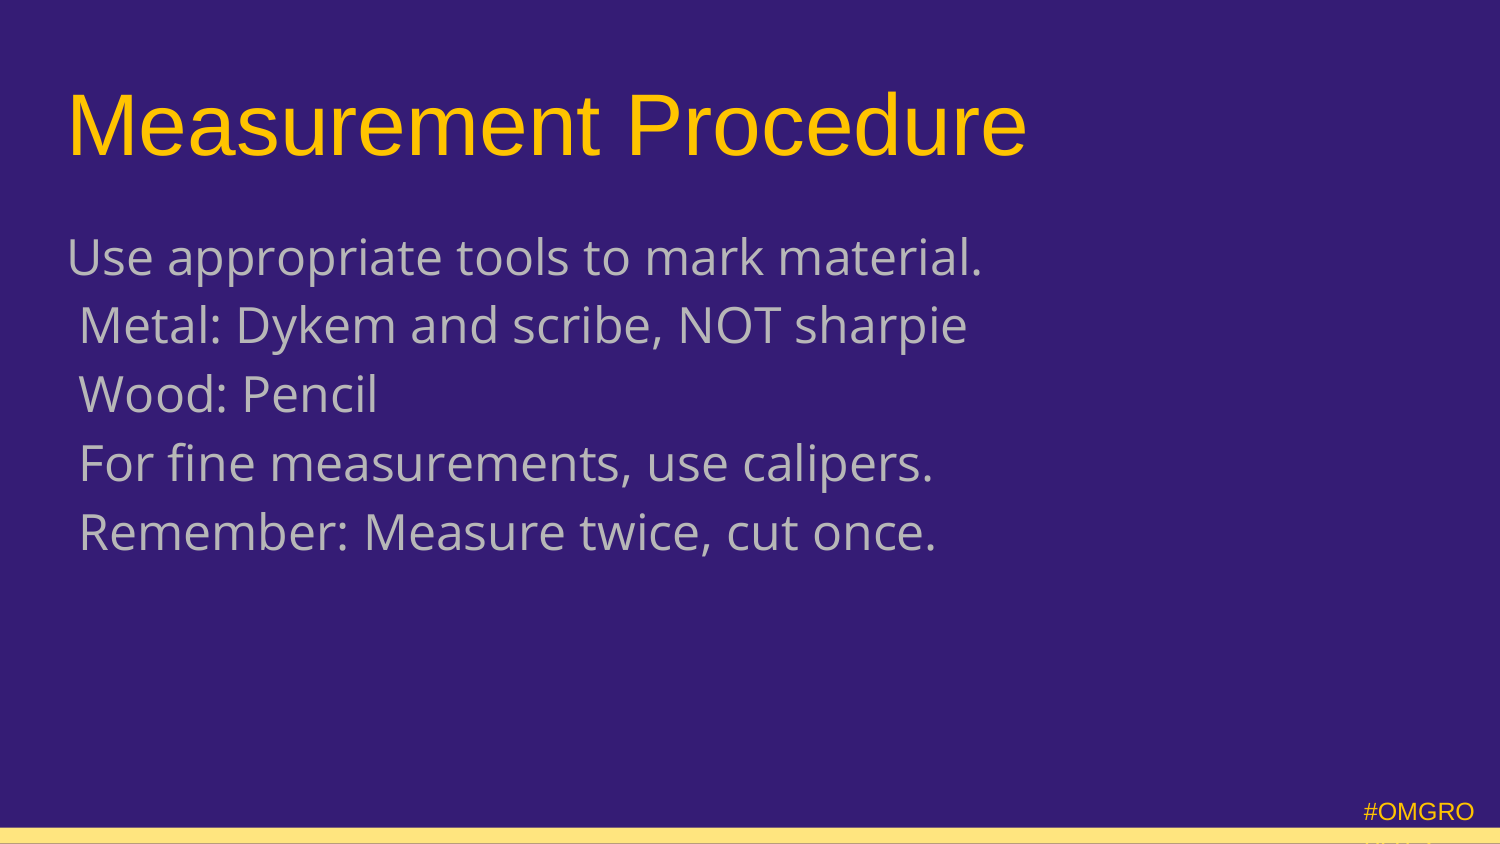

# Measurement Procedure
Use appropriate tools to mark material.
Metal: Dykem and scribe, NOT sharpie
Wood: Pencil
For fine measurements, use calipers.
Remember: Measure twice, cut once.